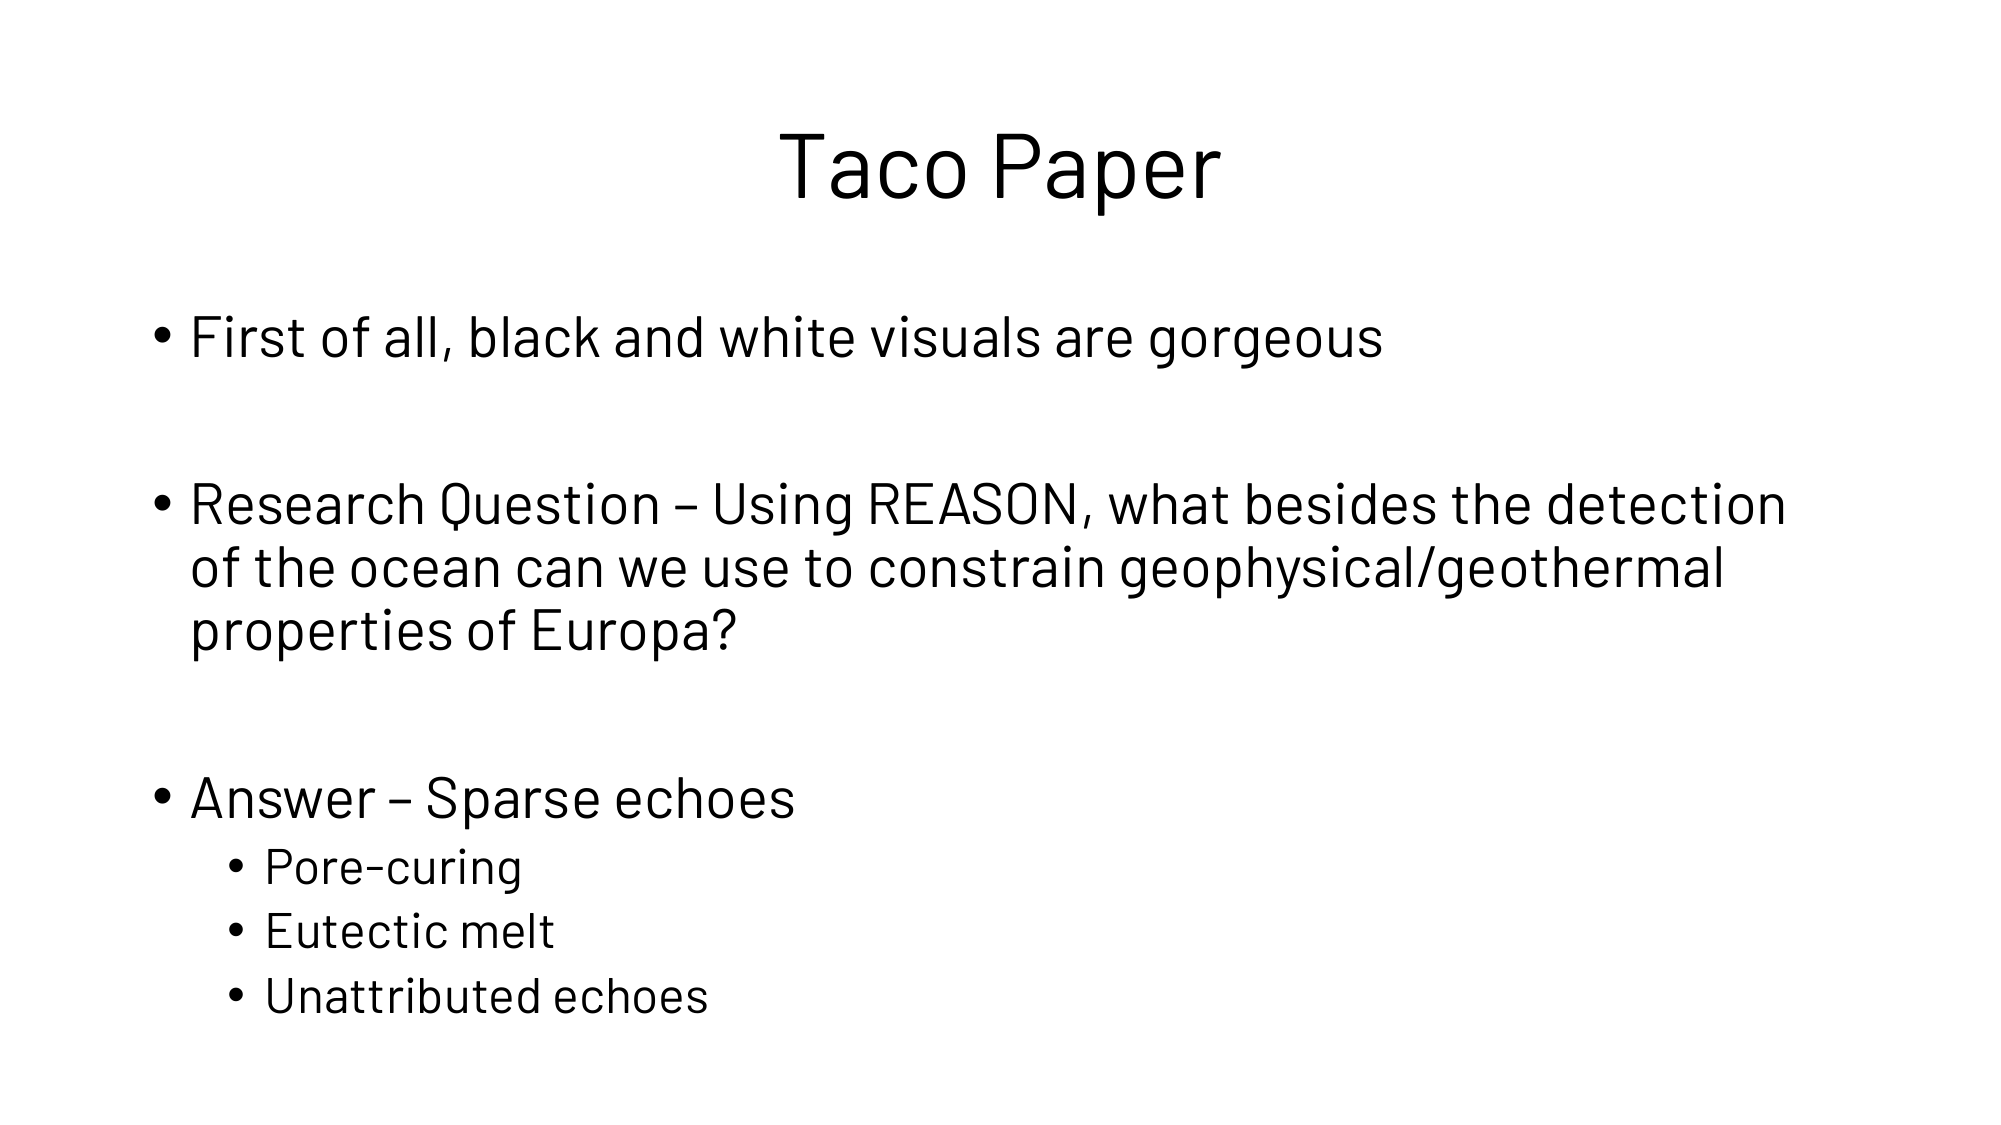

# Taco Paper
First of all, black and white visuals are gorgeous

Research Question – Using REASON, what besides the detection of the ocean can we use to constrain geophysical/geothermal properties of Europa?

Answer – Sparse echoes
Pore-curing
Eutectic melt
Unattributed echoes